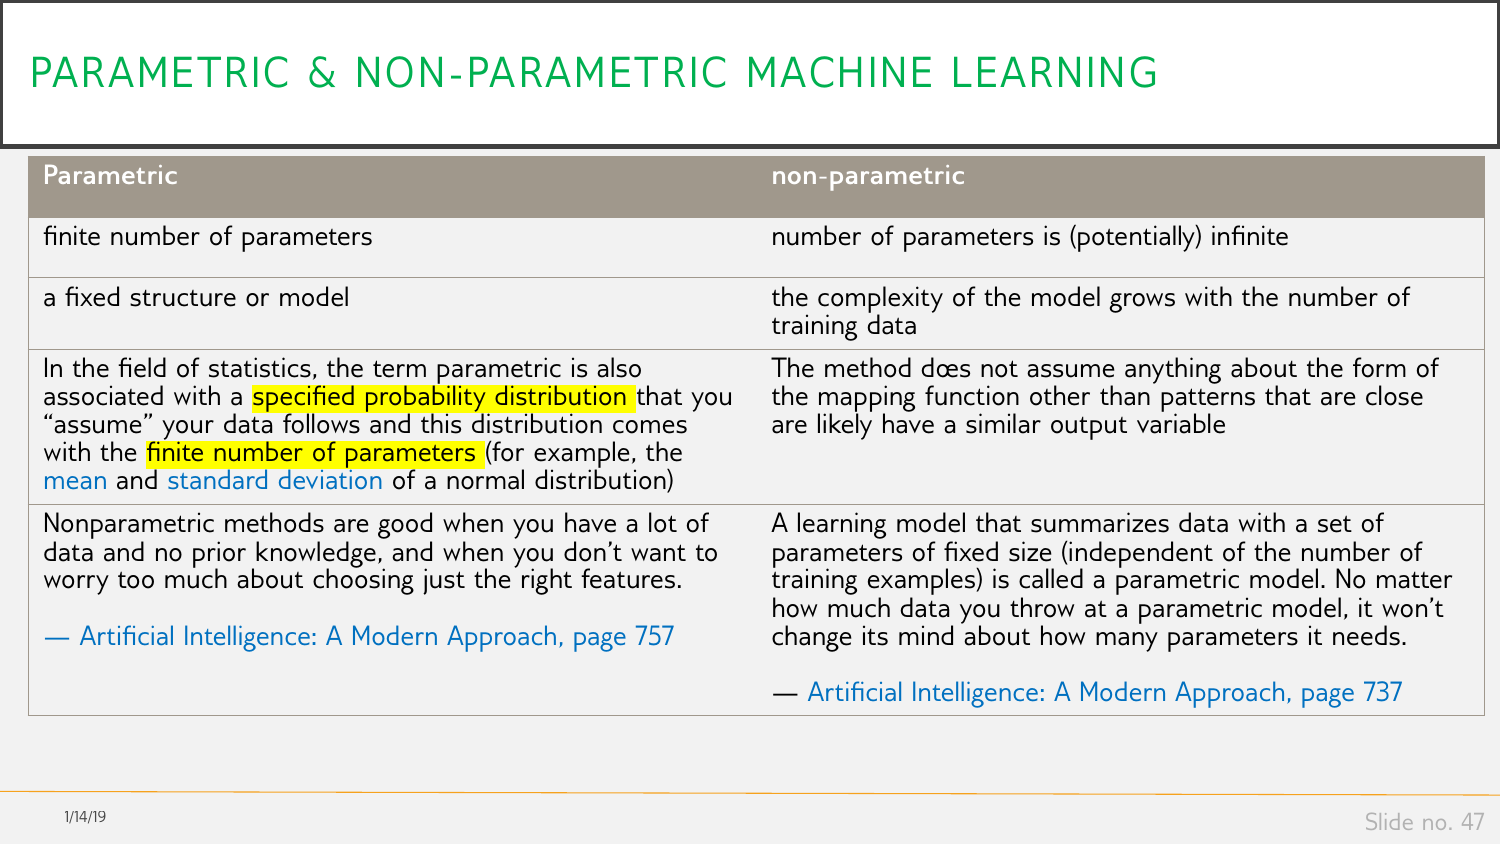

# Parametric & non-parametric machine learning
| Parametric | non-parametric |
| --- | --- |
| finite number of parameters | number of parameters is (potentially) infinite |
| a fixed structure or model | the complexity of the model grows with the number of training data |
| In the field of statistics, the term parametric is also associated with a specified probability distribution that you “assume” your data follows and this distribution comes with the finite number of parameters (for example, the mean and standard deviation of a normal distribution) | The method does not assume anything about the form of the mapping function other than patterns that are close are likely have a similar output variable |
| Nonparametric methods are good when you have a lot of data and no prior knowledge, and when you don’t want to worry too much about choosing just the right features. — Artificial Intelligence: A Modern Approach, page 757 | A learning model that summarizes data with a set of parameters of fixed size (independent of the number of training examples) is called a parametric model. No matter how much data you throw at a parametric model, it won’t change its mind about how many parameters it needs. — Artificial Intelligence: A Modern Approach, page 737 |
1/14/19
Slide no. 47